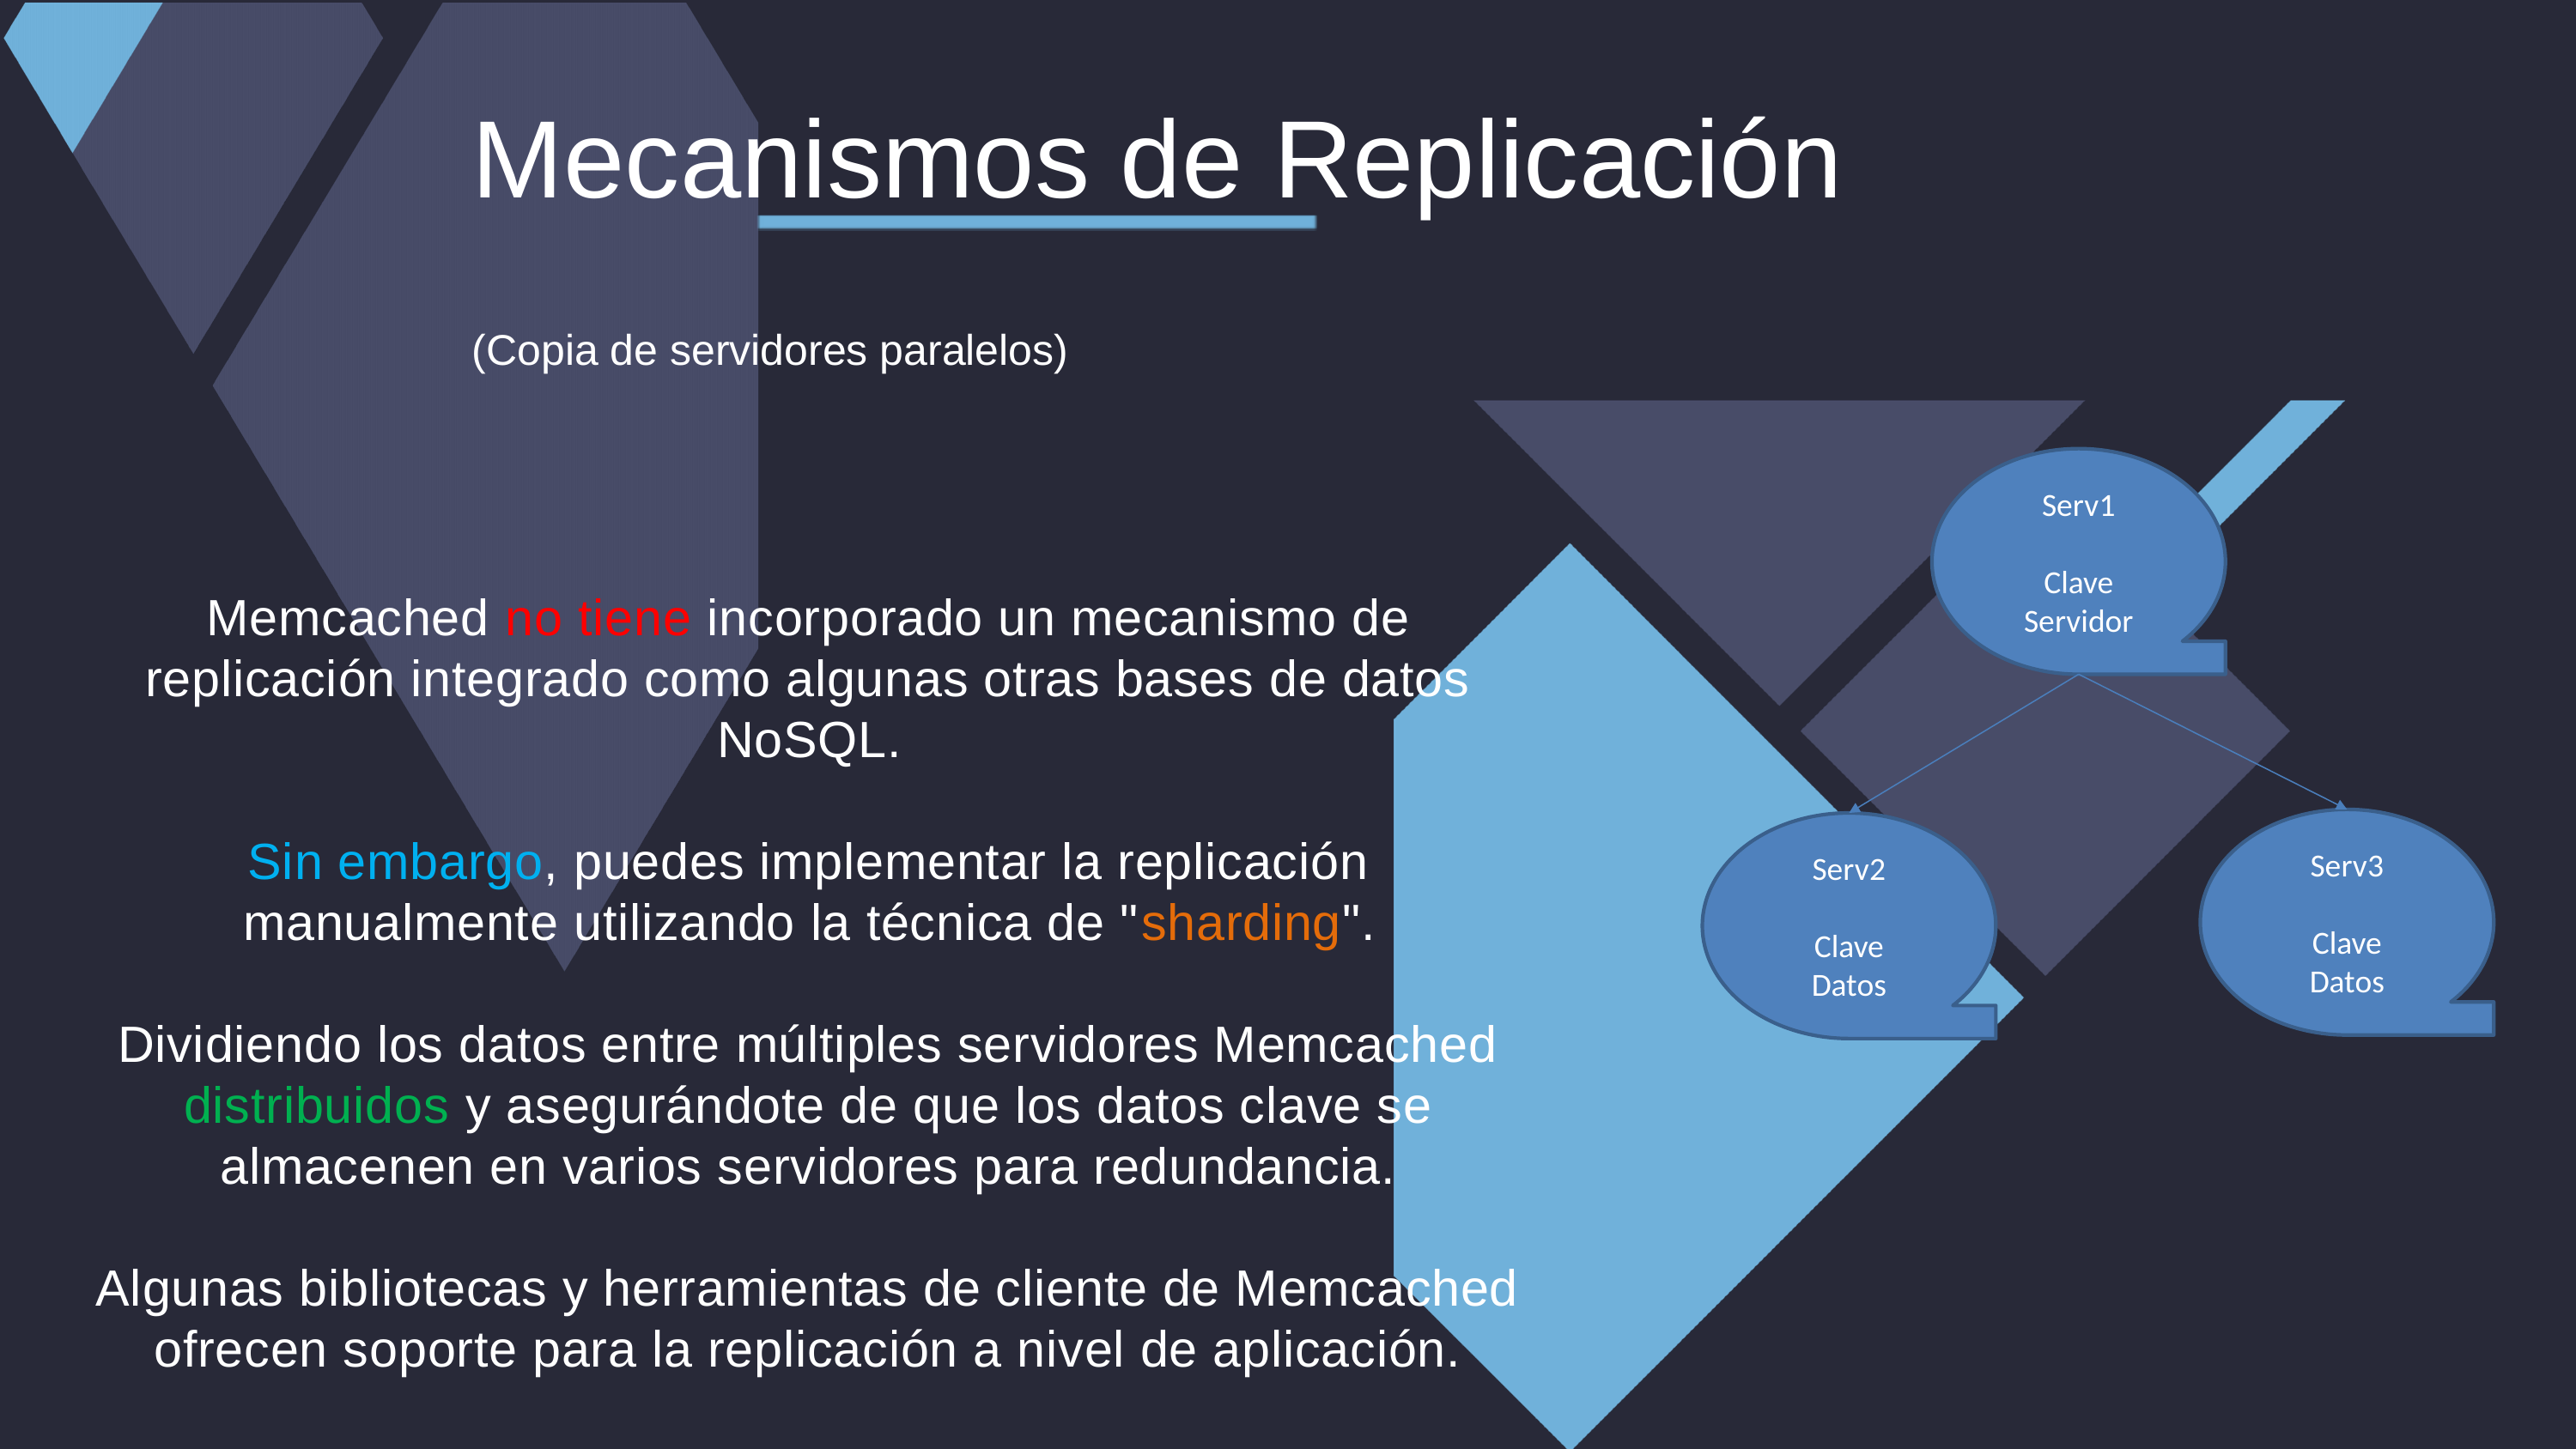

Mecanismos de Replicación (Copia de servidores paralelos)

Serv1

Clave
Servidor
Memcached no tiene incorporado un mecanismo de replicación integrado como algunas otras bases de datos NoSQL.

Sin embargo, puedes implementar la replicación manualmente utilizando la técnica de "sharding".

Dividiendo los datos entre múltiples servidores Memcached distribuidos y asegurándote de que los datos clave se almacenen en varios servidores para redundancia.

Algunas bibliotecas y herramientas de cliente de Memcached ofrecen soporte para la replicación a nivel de aplicación.
Serv3

Clave
Datos
Serv2

Clave
Datos